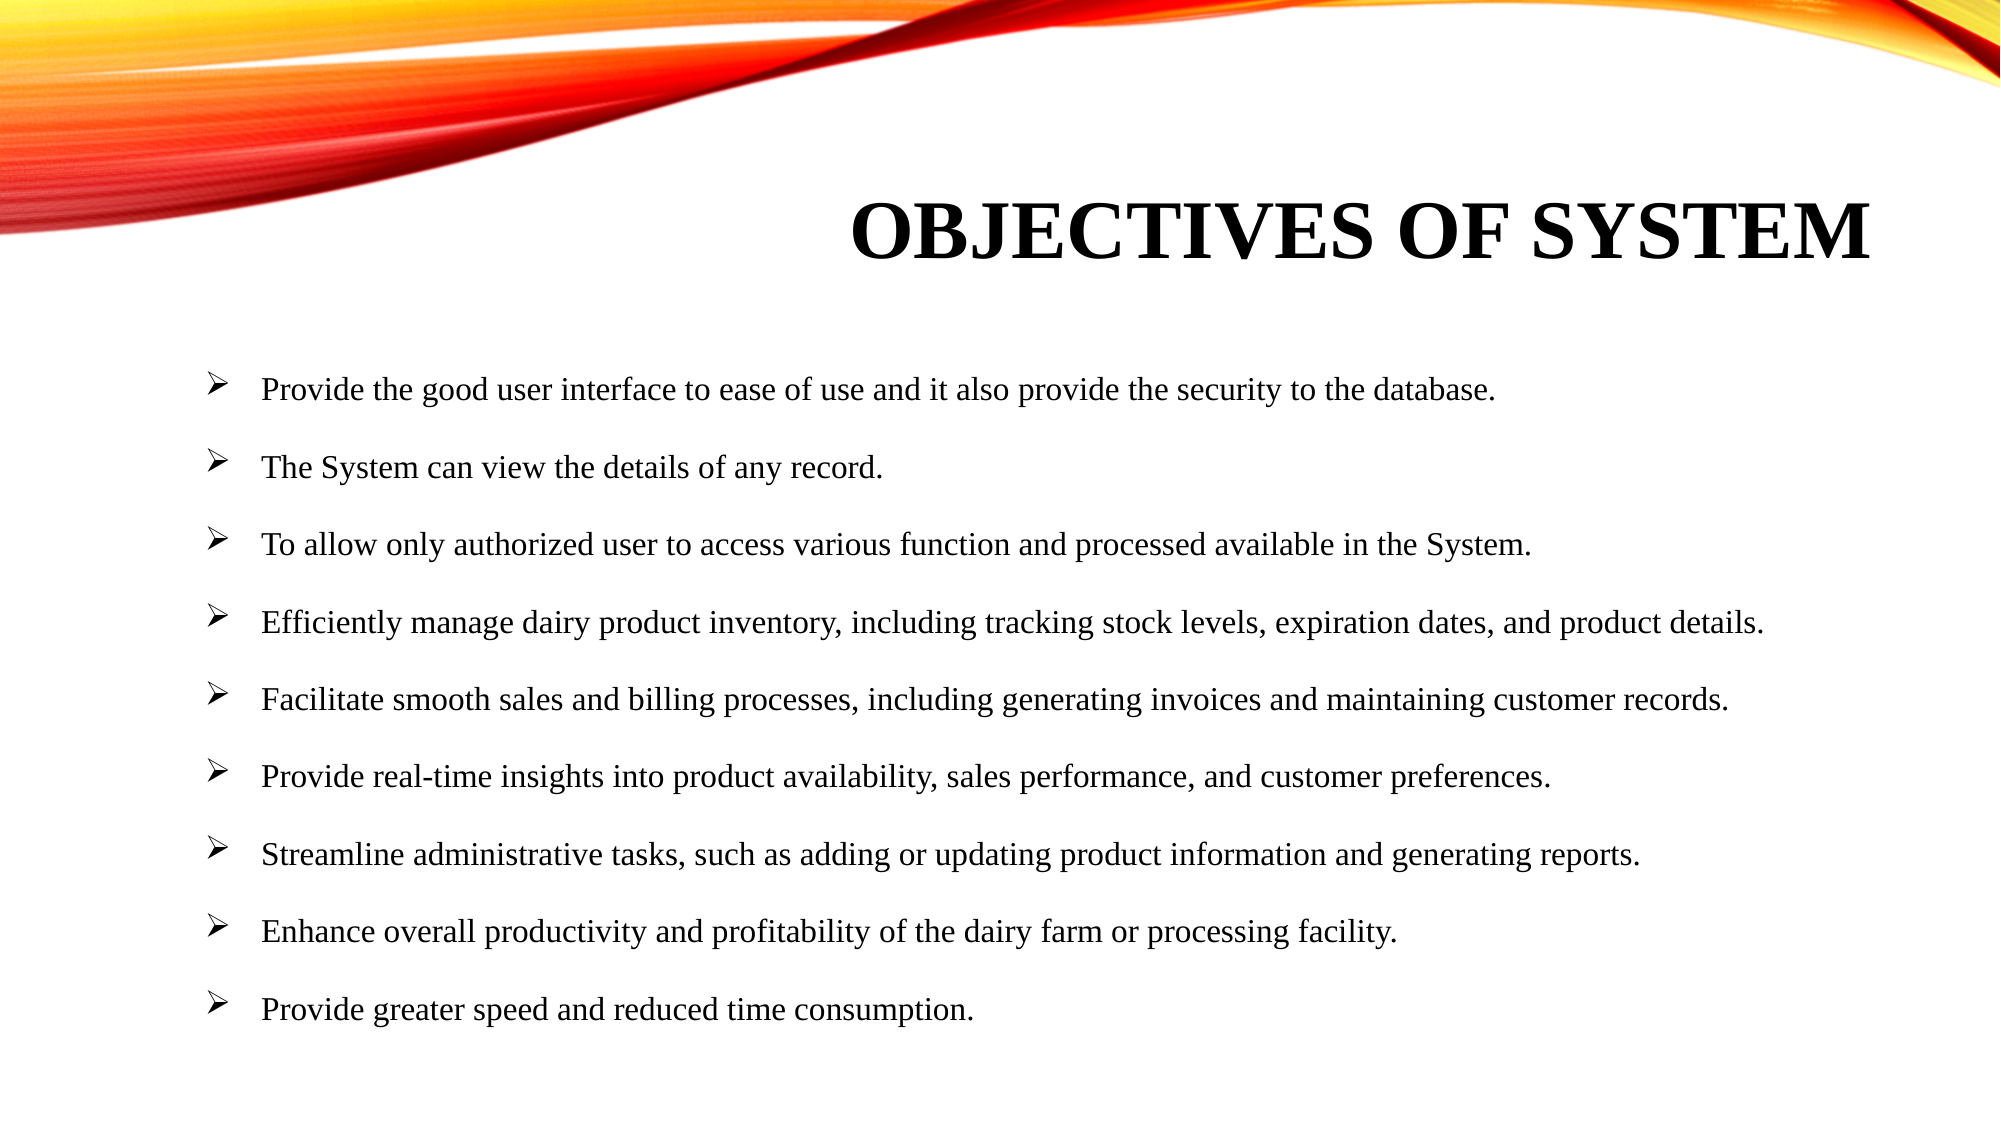

# Objectives of system
Provide the good user interface to ease of use and it also provide the security to the database.
The System can view the details of any record.
To allow only authorized user to access various function and processed available in the System.
Efficiently manage dairy product inventory, including tracking stock levels, expiration dates, and product details.
Facilitate smooth sales and billing processes, including generating invoices and maintaining customer records.
Provide real-time insights into product availability, sales performance, and customer preferences.
Streamline administrative tasks, such as adding or updating product information and generating reports.
Enhance overall productivity and profitability of the dairy farm or processing facility.
Provide greater speed and reduced time consumption.